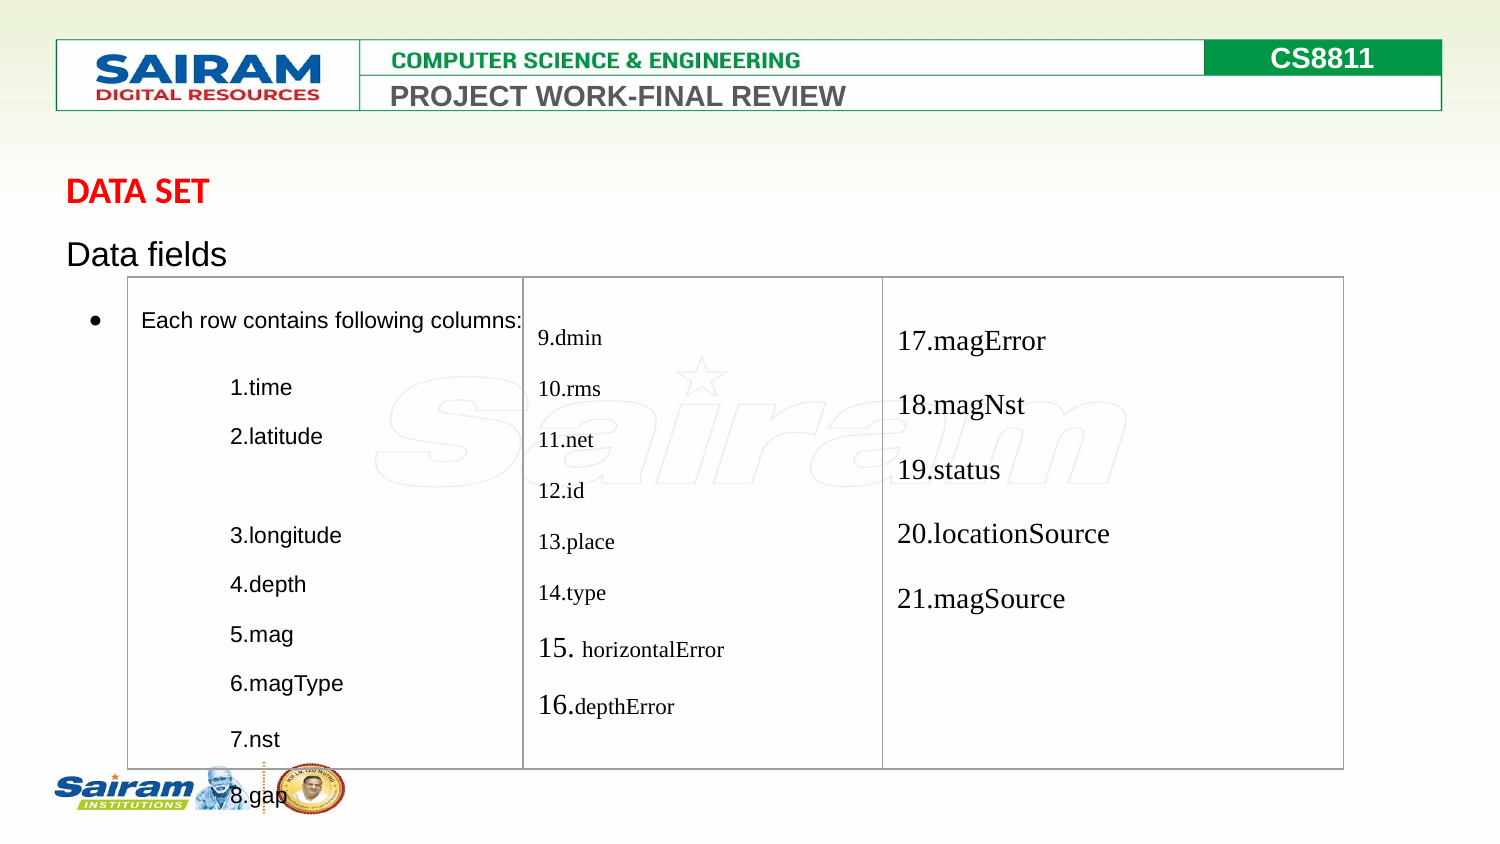

CS8811
PROJECT WORK-FINAL REVIEW
DATA SET
Data fields
Each row contains following columns:

|  | 9.dmin 10.rms 11.net 12.id 13.place 14.type 15. horizontalError 16.depthError | 17.magError 18.magNst 19.status 20.locationSource 21.magSource |
| --- | --- | --- |
1.time
2.latitude
3.longitude
4.depth
5.mag
6.magType
7.nst
8.gap